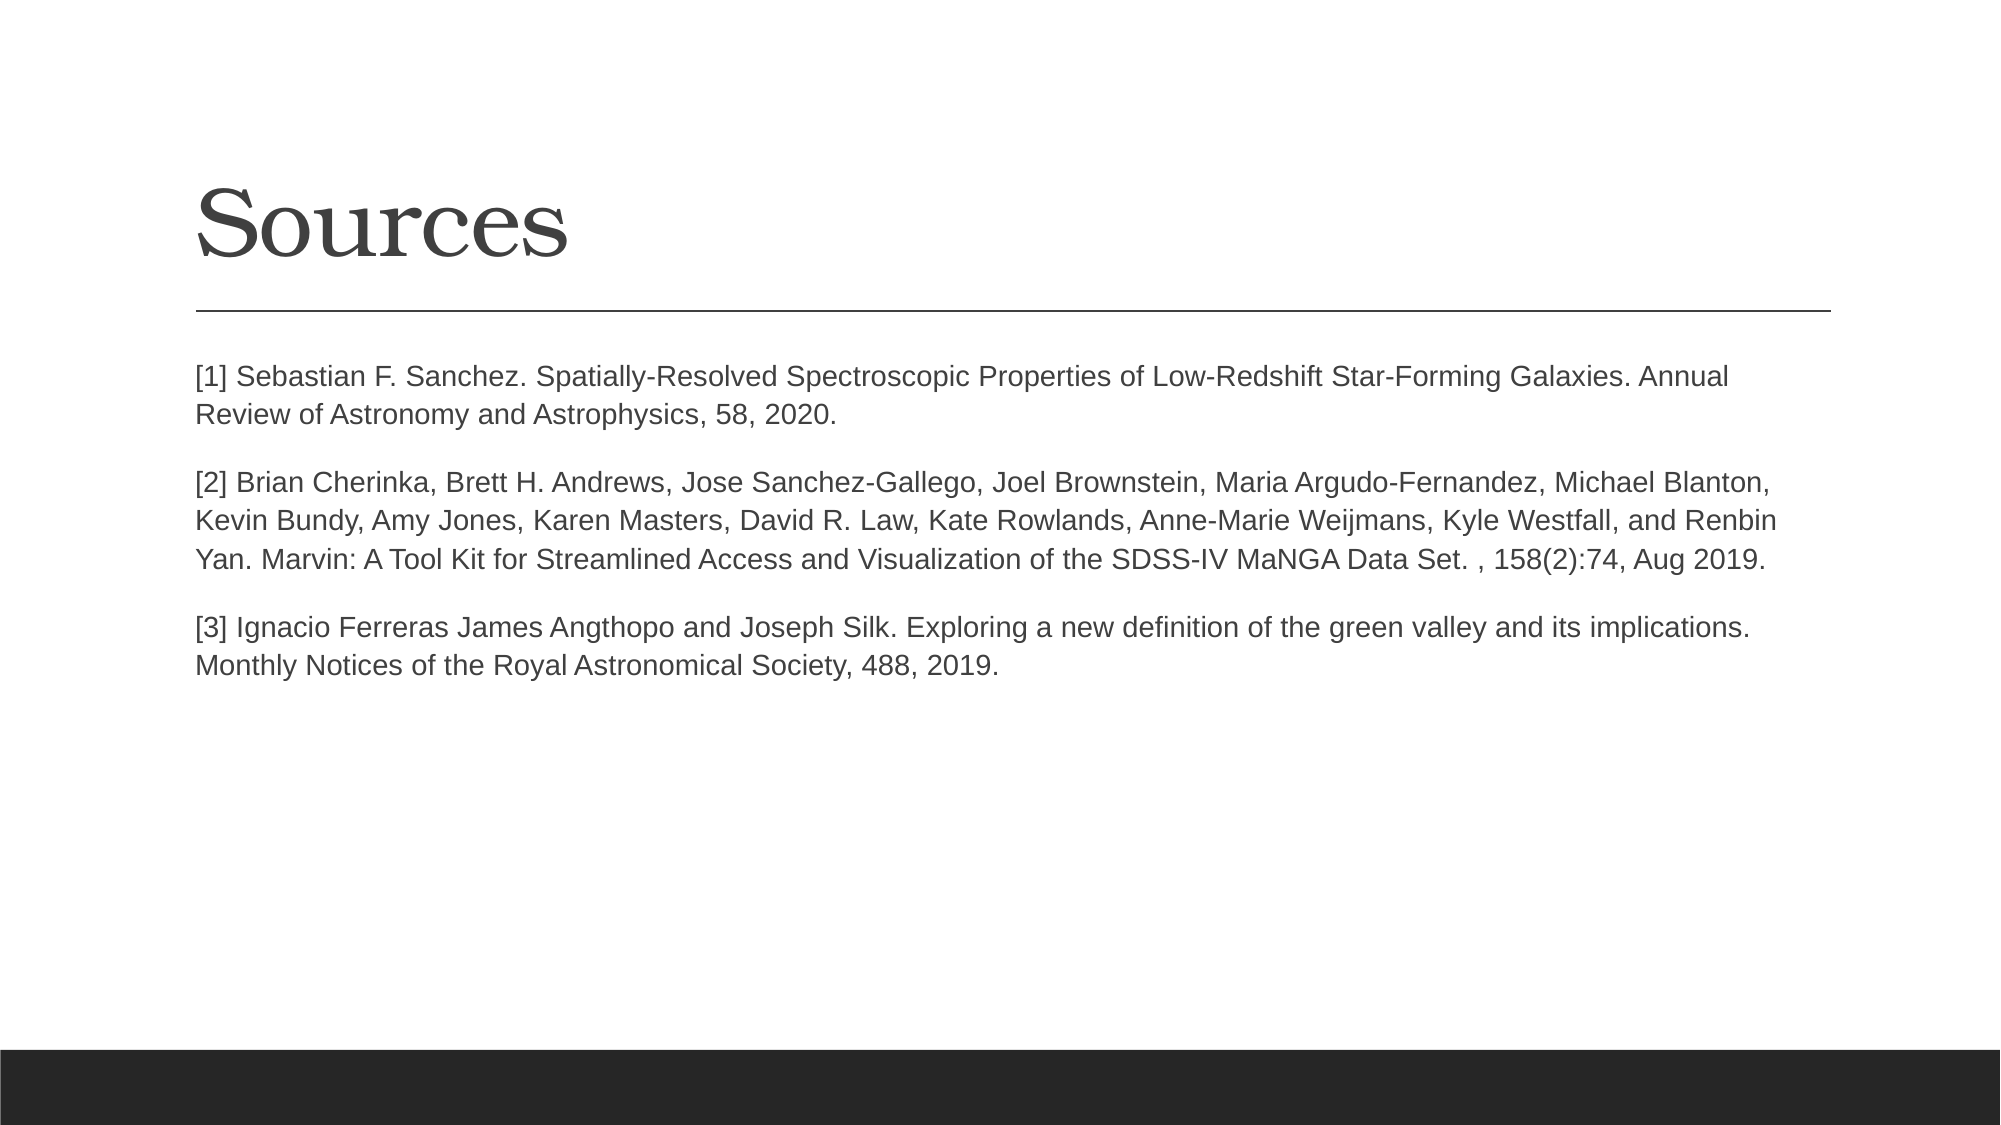

# Sources
[1] Sebastian F. Sanchez. Spatially-Resolved Spectroscopic Properties of Low-Redshift Star-Forming Galaxies. Annual Review of Astronomy and Astrophysics, 58, 2020.
[2] Brian Cherinka, Brett H. Andrews, Jose Sanchez-Gallego, Joel Brownstein, Maria Argudo-Fernandez, Michael Blanton, Kevin Bundy, Amy Jones, Karen Masters, David R. Law, Kate Rowlands, Anne-Marie Weijmans, Kyle Westfall, and Renbin Yan. Marvin: A Tool Kit for Streamlined Access and Visualization of the SDSS-IV MaNGA Data Set. , 158(2):74, Aug 2019.
[3] Ignacio Ferreras James Angthopo and Joseph Silk. Exploring a new definition of the green valley and its implications. Monthly Notices of the Royal Astronomical Society, 488, 2019.